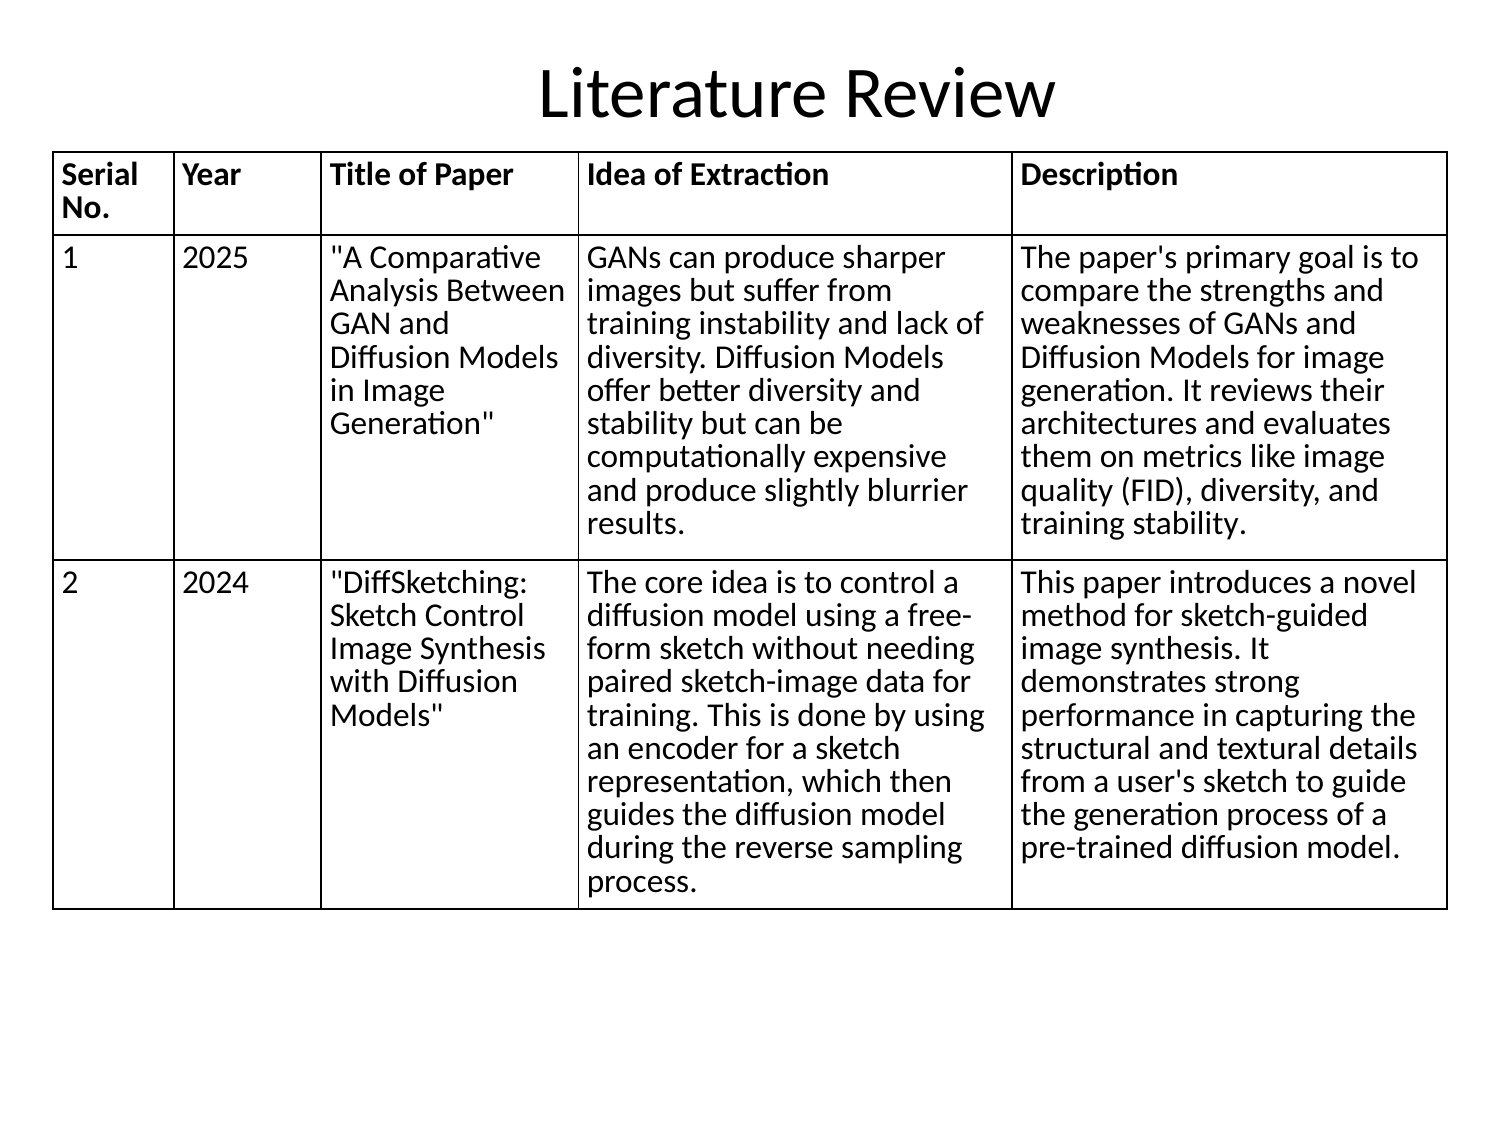

# Literature Review
| Serial No. | Year | Title of Paper | Idea of Extraction | Description |
| --- | --- | --- | --- | --- |
| 1 | 2025 | "A Comparative Analysis Between GAN and Diffusion Models in Image Generation" | GANs can produce sharper images but suffer from training instability and lack of diversity. Diffusion Models offer better diversity and stability but can be computationally expensive and produce slightly blurrier results. | The paper's primary goal is to compare the strengths and weaknesses of GANs and Diffusion Models for image generation. It reviews their architectures and evaluates them on metrics like image quality (FID), diversity, and training stability. |
| 2 | 2024 | "DiffSketching: Sketch Control Image Synthesis with Diffusion Models" | The core idea is to control a diffusion model using a free-form sketch without needing paired sketch-image data for training. This is done by using an encoder for a sketch representation, which then guides the diffusion model during the reverse sampling process. | This paper introduces a novel method for sketch-guided image synthesis. It demonstrates strong performance in capturing the structural and textural details from a user's sketch to guide the generation process of a pre-trained diffusion model. |